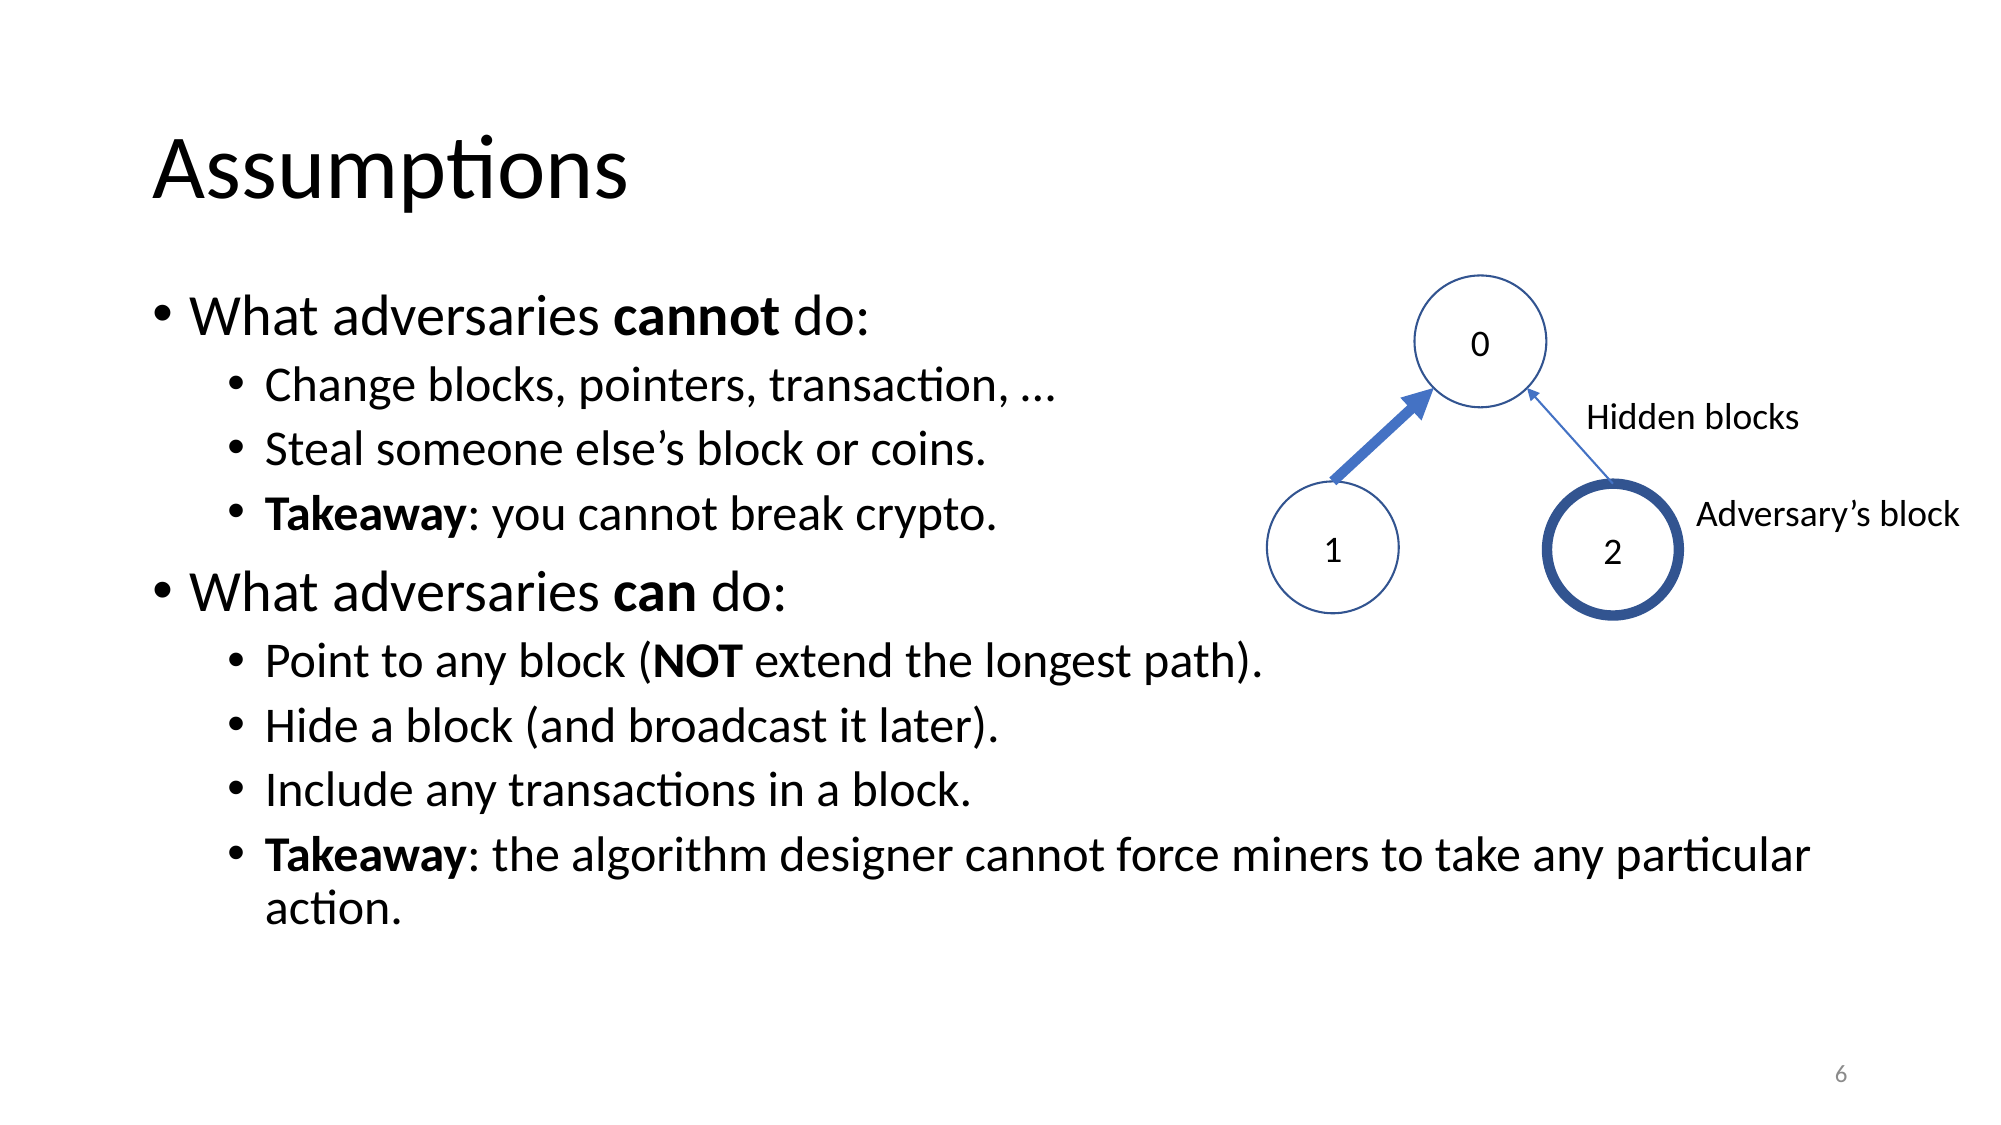

# Assumptions
0
What adversaries cannot do:
Change blocks, pointers, transaction, …
Steal someone else’s block or coins.
Takeaway: you cannot break crypto.
What adversaries can do:
Point to any block (NOT extend the longest path).
Hide a block (and broadcast it later).
Include any transactions in a block.
Takeaway: the algorithm designer cannot force miners to take any particular action.
Hidden blocks
Adversary’s block
2
1
6